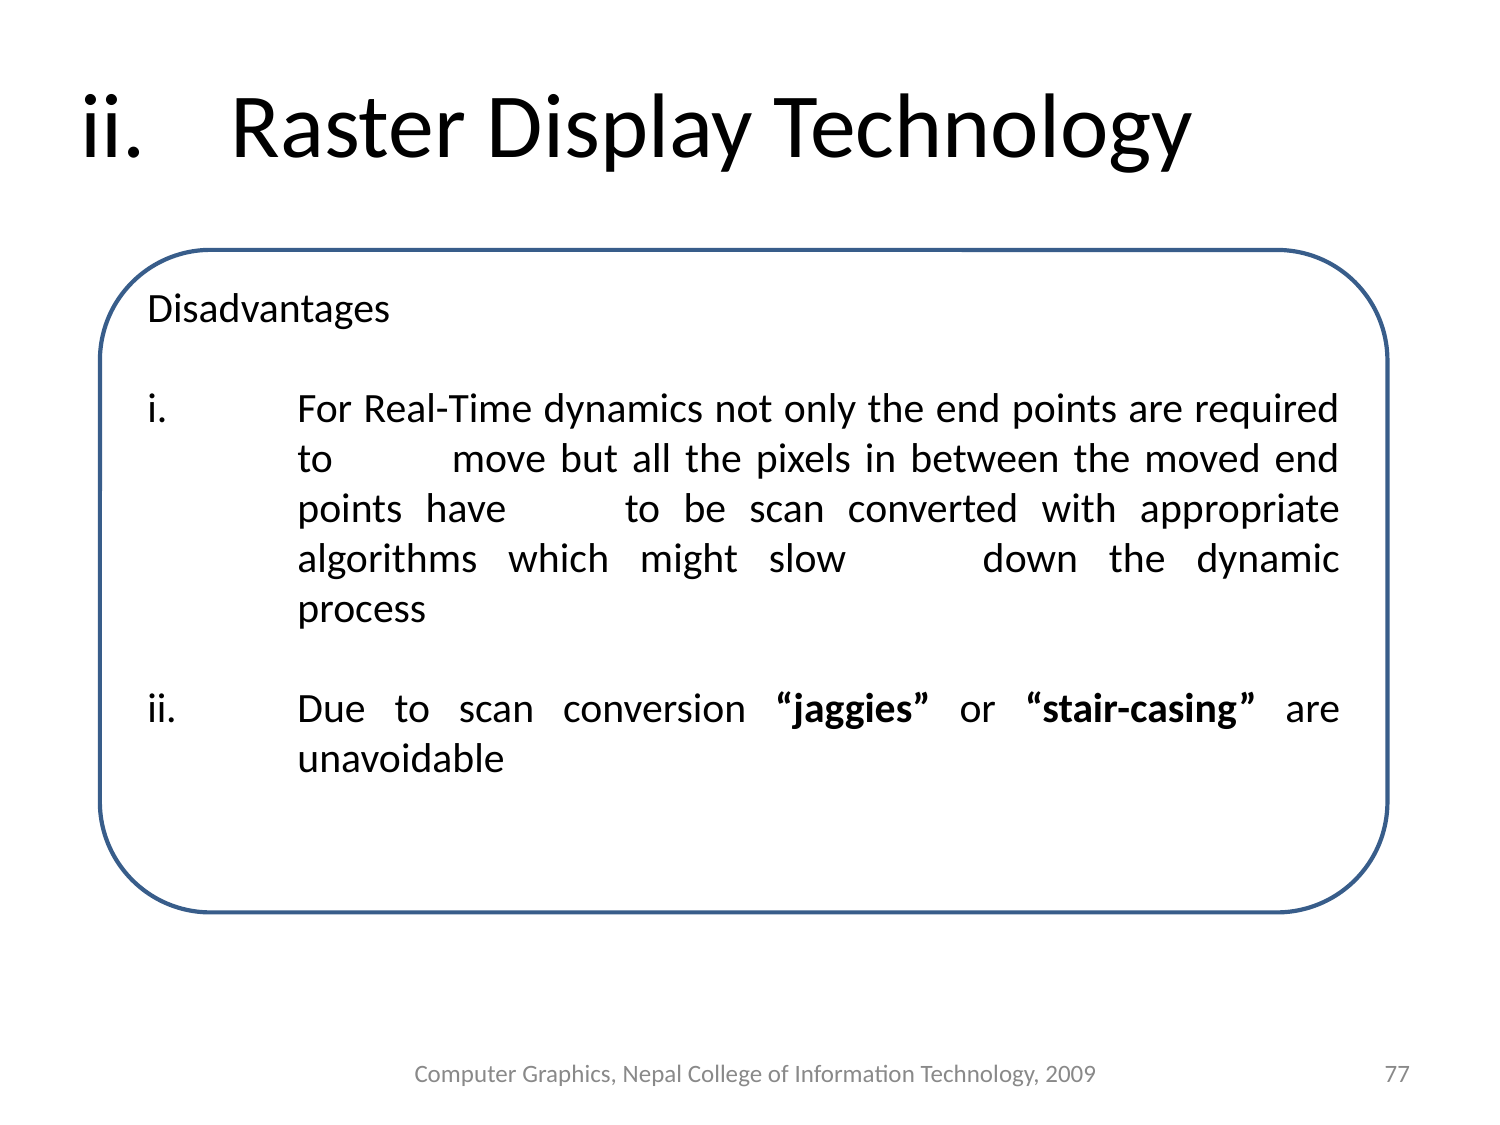

# ii.	Raster Display Technology
Disadvantages

i.	For Real-Time dynamics not only the end points are required 	to 	move but all the pixels in between the moved end 	points have 	to be scan converted with appropriate 	algorithms which might slow 	down the dynamic 	process

ii.	Due to scan conversion “jaggies” or “stair-casing” are 	unavoidable

Computer Graphics, Nepal College of Information Technology, 2009
77